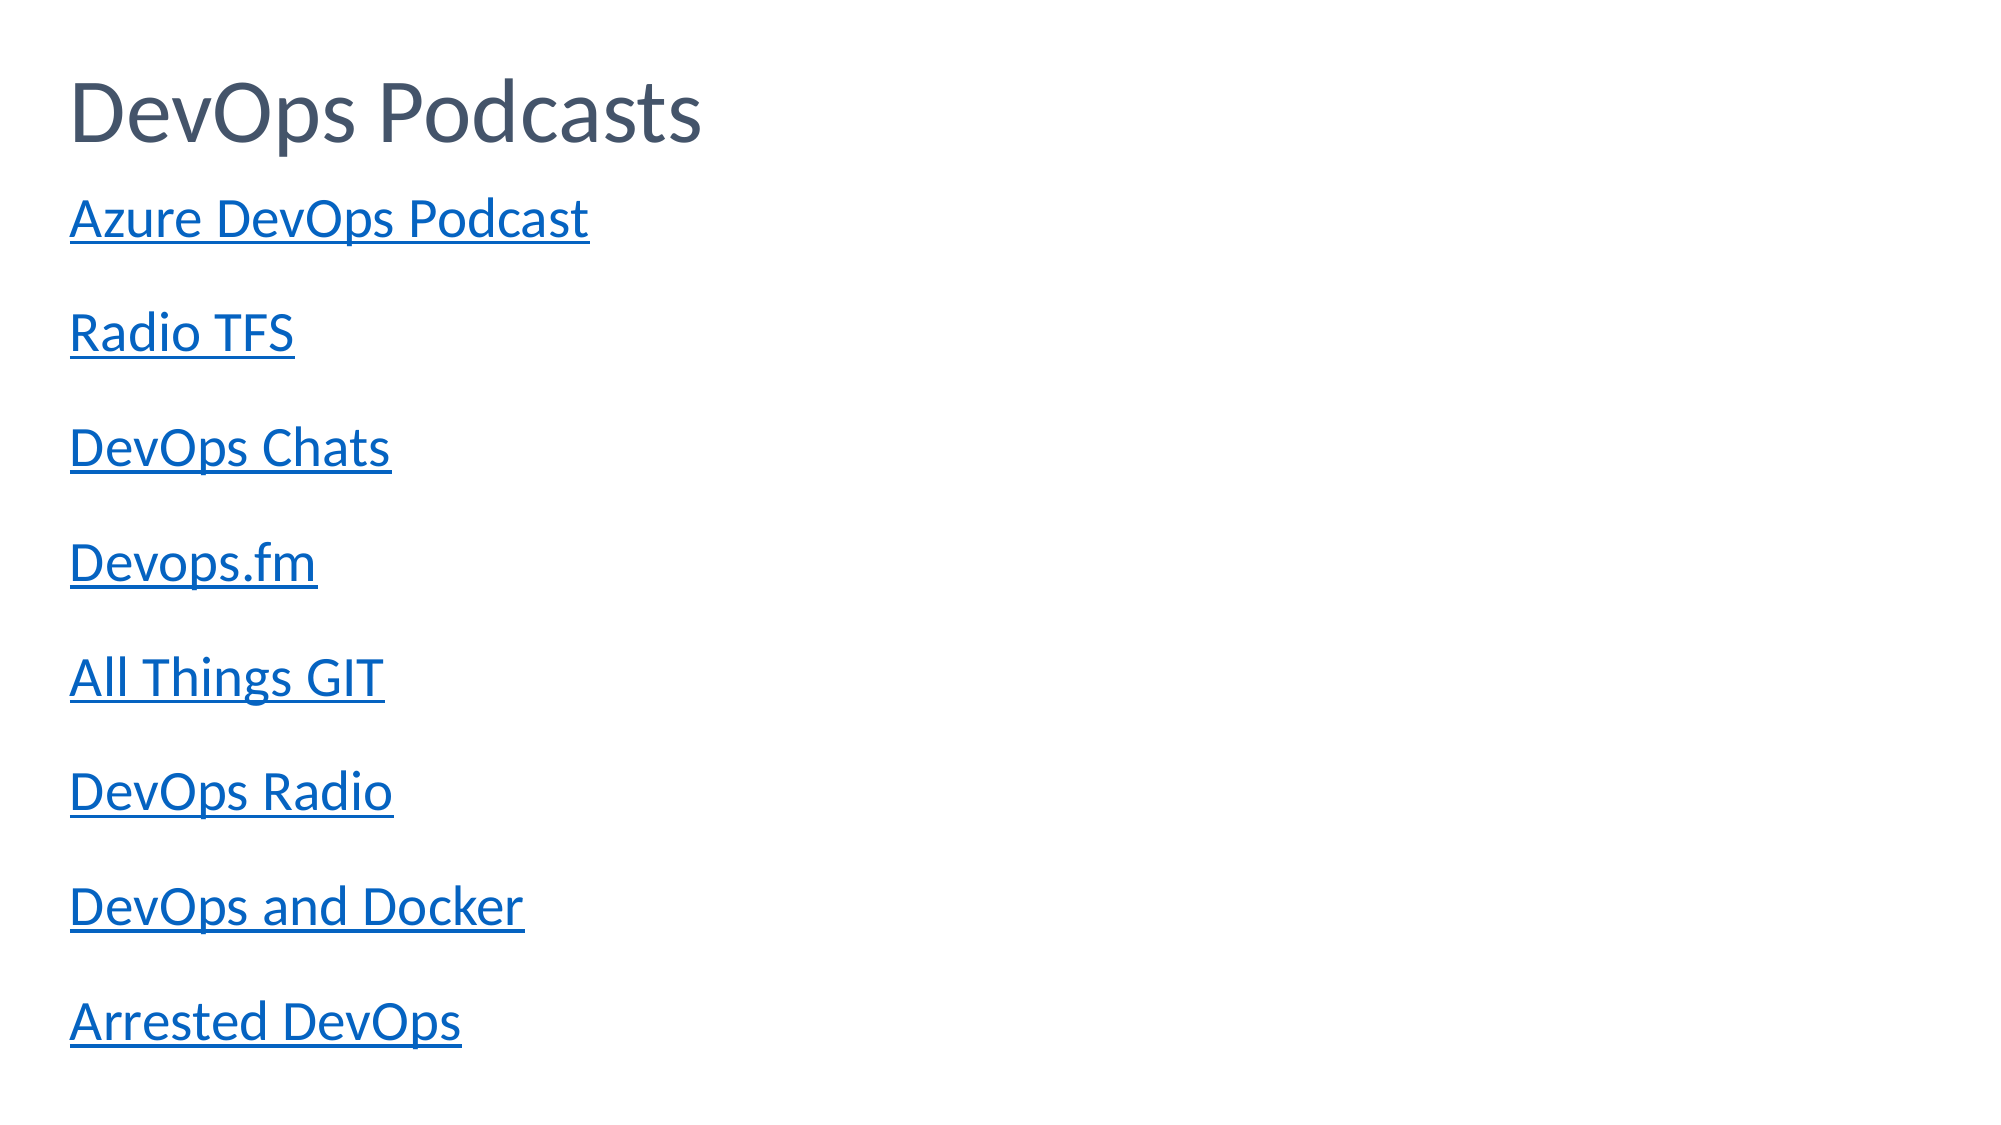

# DevOps Podcasts
Azure DevOps Podcast
Radio TFS
DevOps Chats
Devops.fm
All Things GIT
DevOps Radio
DevOps and Docker
Arrested DevOps